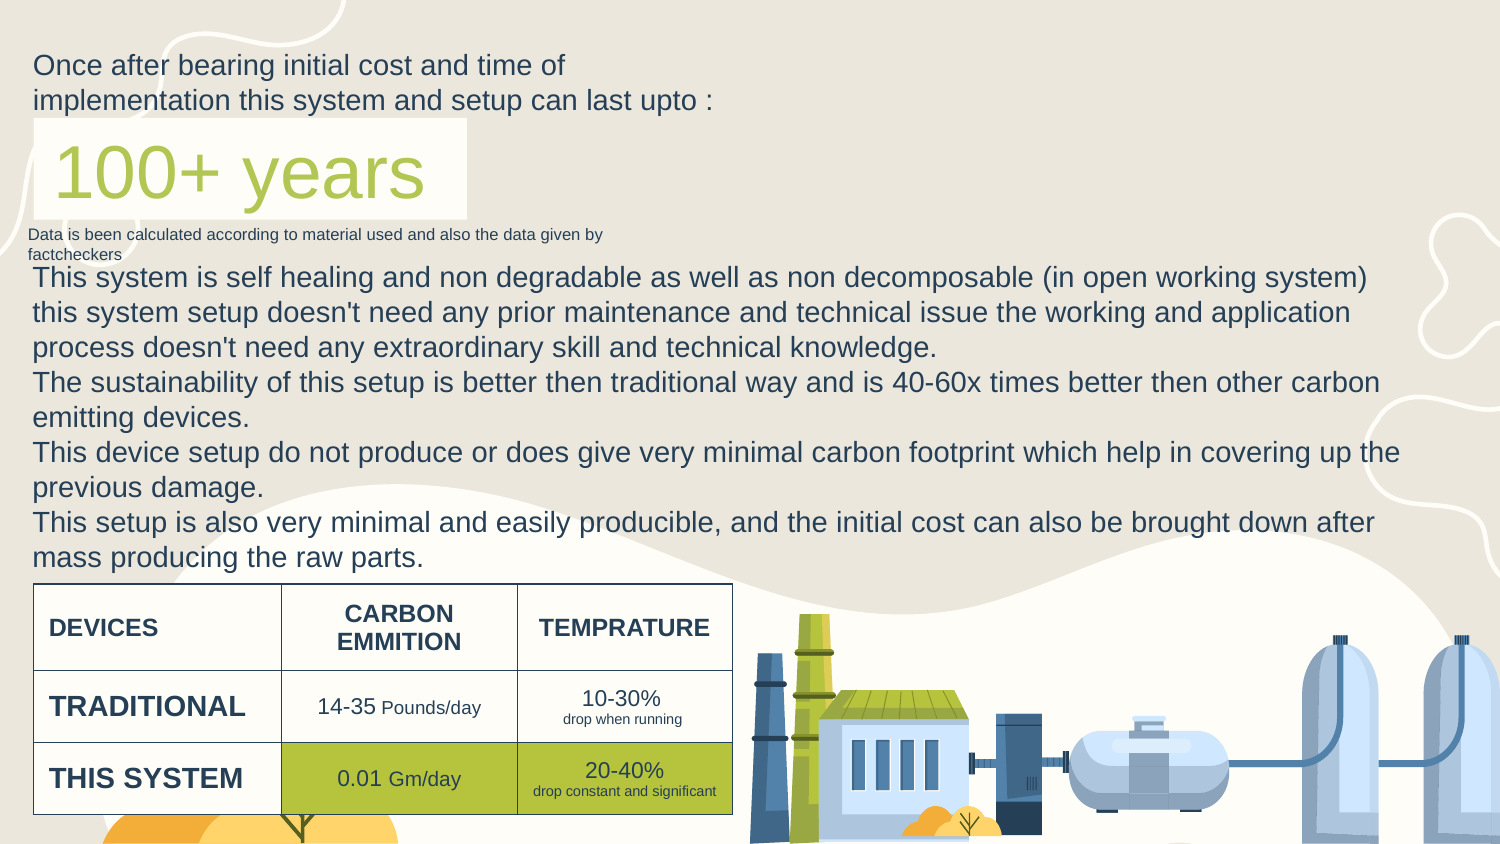

Once after bearing initial cost and time of implementation this system and setup can last upto :
# 100+ years
Data is been calculated according to material used and also the data given by factcheckers
This system is self healing and non degradable as well as non decomposable (in open working system) this system setup doesn't need any prior maintenance and technical issue the working and application process doesn't need any extraordinary skill and technical knowledge.
The sustainability of this setup is better then traditional way and is 40-60x times better then other carbon emitting devices.
This device setup do not produce or does give very minimal carbon footprint which help in covering up the previous damage.
This setup is also very minimal and easily producible, and the initial cost can also be brought down after mass producing the raw parts.
| DEVICES | CARBON EMMITION | TEMPRATURE |
| --- | --- | --- |
| TRADITIONAL | 14-35 Pounds/day | 10-30% drop when running |
| THIS SYSTEM | 0.01 Gm/day | 20-40% drop constant and significant |